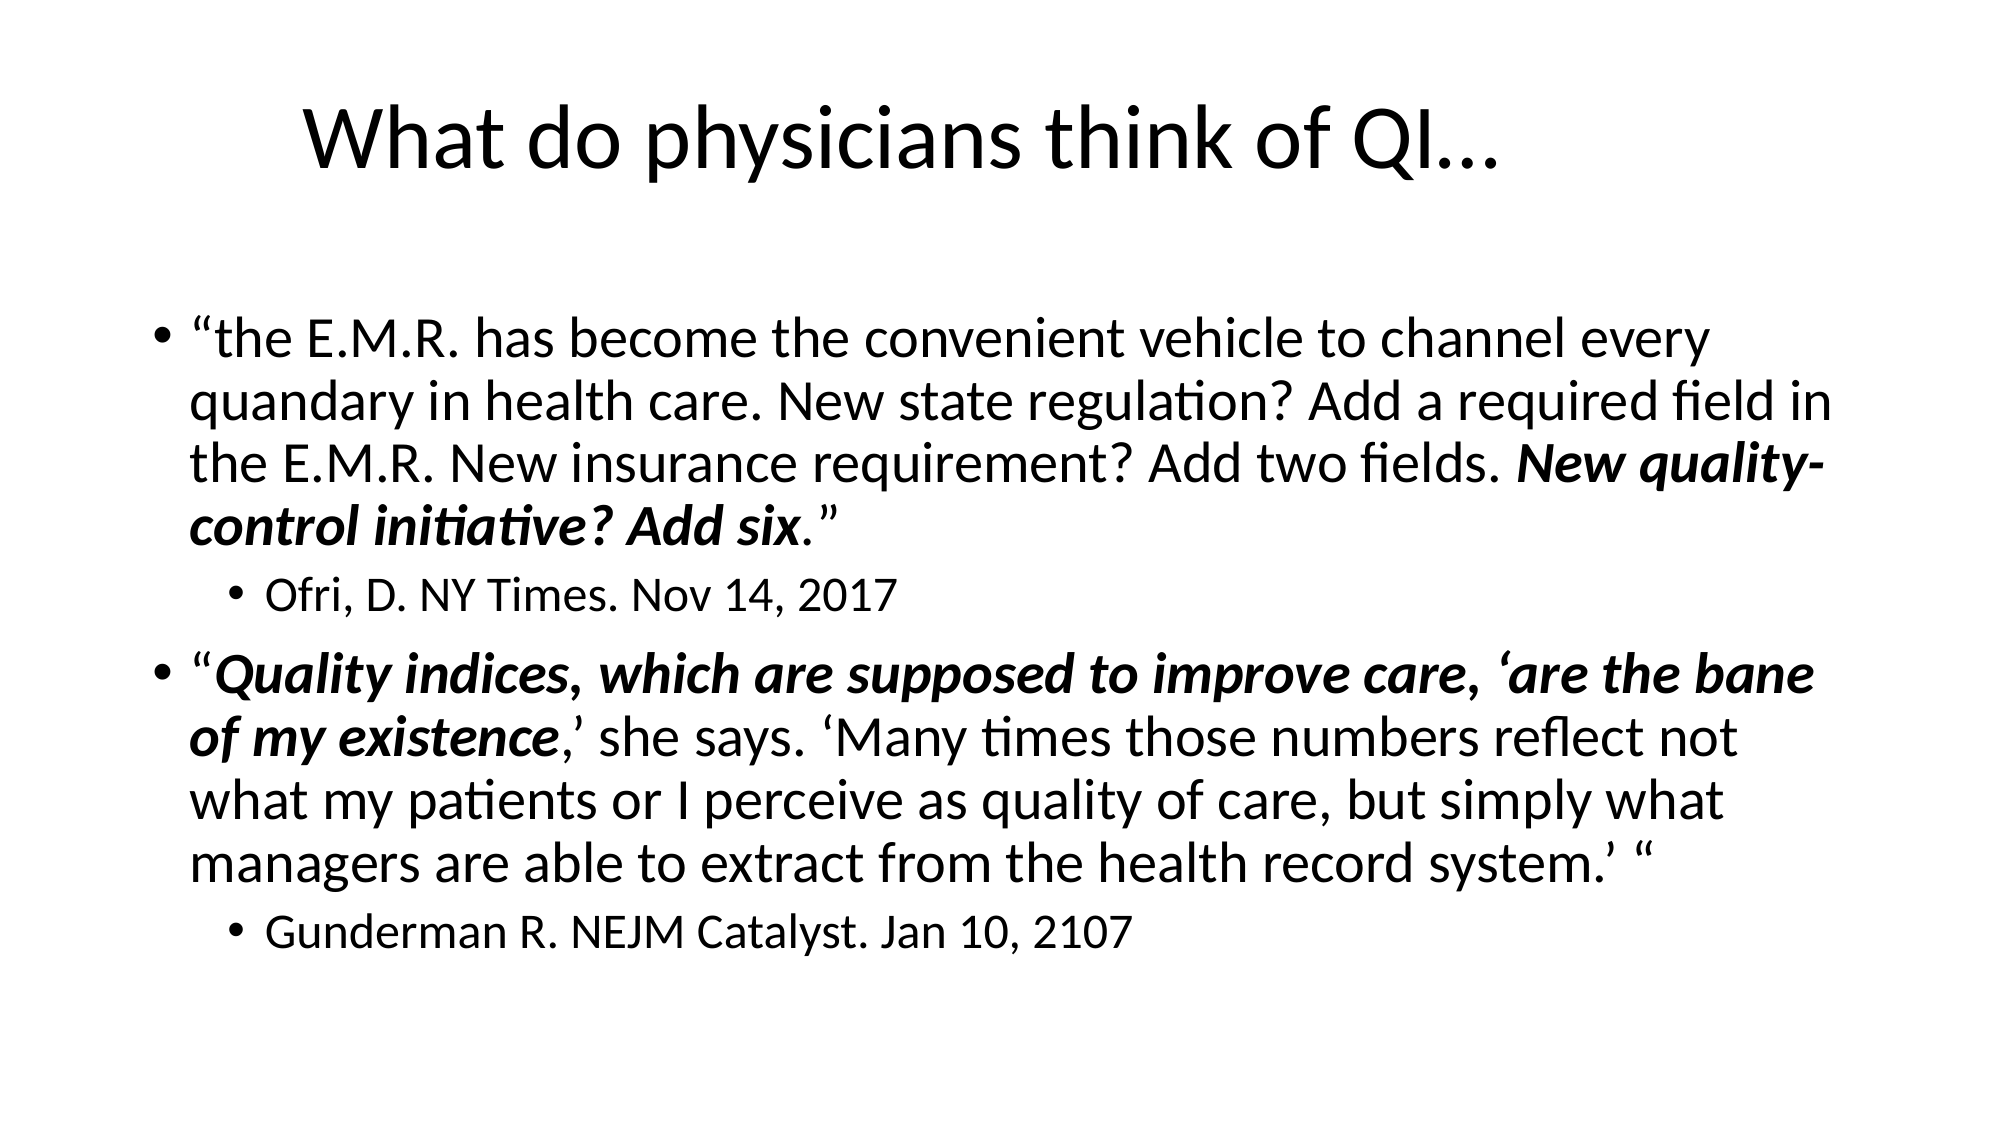

# What do physicians think of QI…
“the E.M.R. has become the convenient vehicle to channel every quandary in health care. New state regulation? Add a required field in the E.M.R. New insurance requirement? Add two fields. New quality-control initiative? Add six.”
Ofri, D. NY Times. Nov 14, 2017
“Quality indices, which are supposed to improve care, ‘are the bane of my existence,’ she says. ‘Many times those numbers reflect not what my patients or I perceive as quality of care, but simply what managers are able to extract from the health record system.’ “
Gunderman R. NEJM Catalyst. Jan 10, 2107